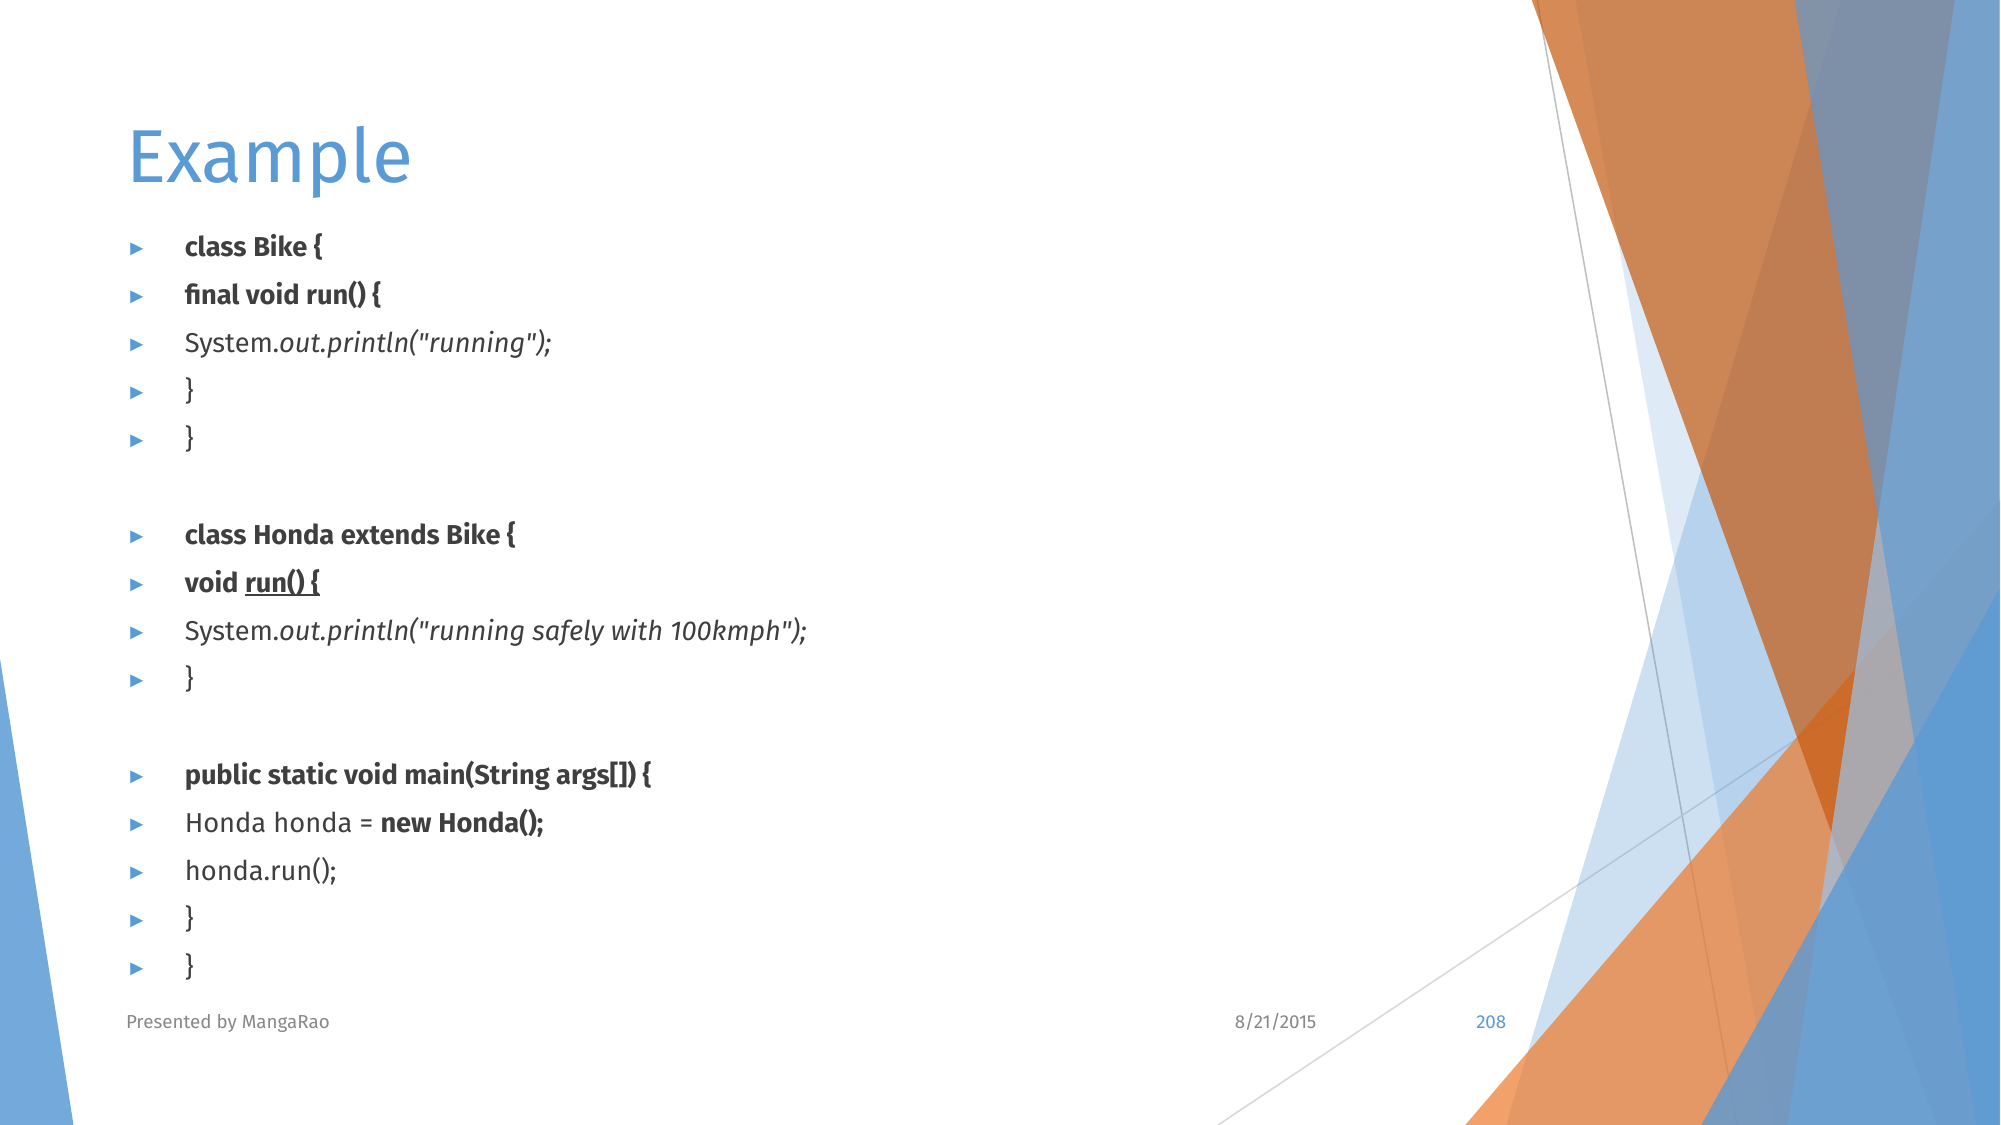

# Example
class Bike {
final void run() {
System.out.println("running");
}
}

class Honda extends Bike {
void run() {
System.out.println("running safely with 100kmph");
}

public static void main(String args[]) {
Honda honda = new Honda();
honda.run();
}
}
Presented by MangaRao
8/21/2015
208